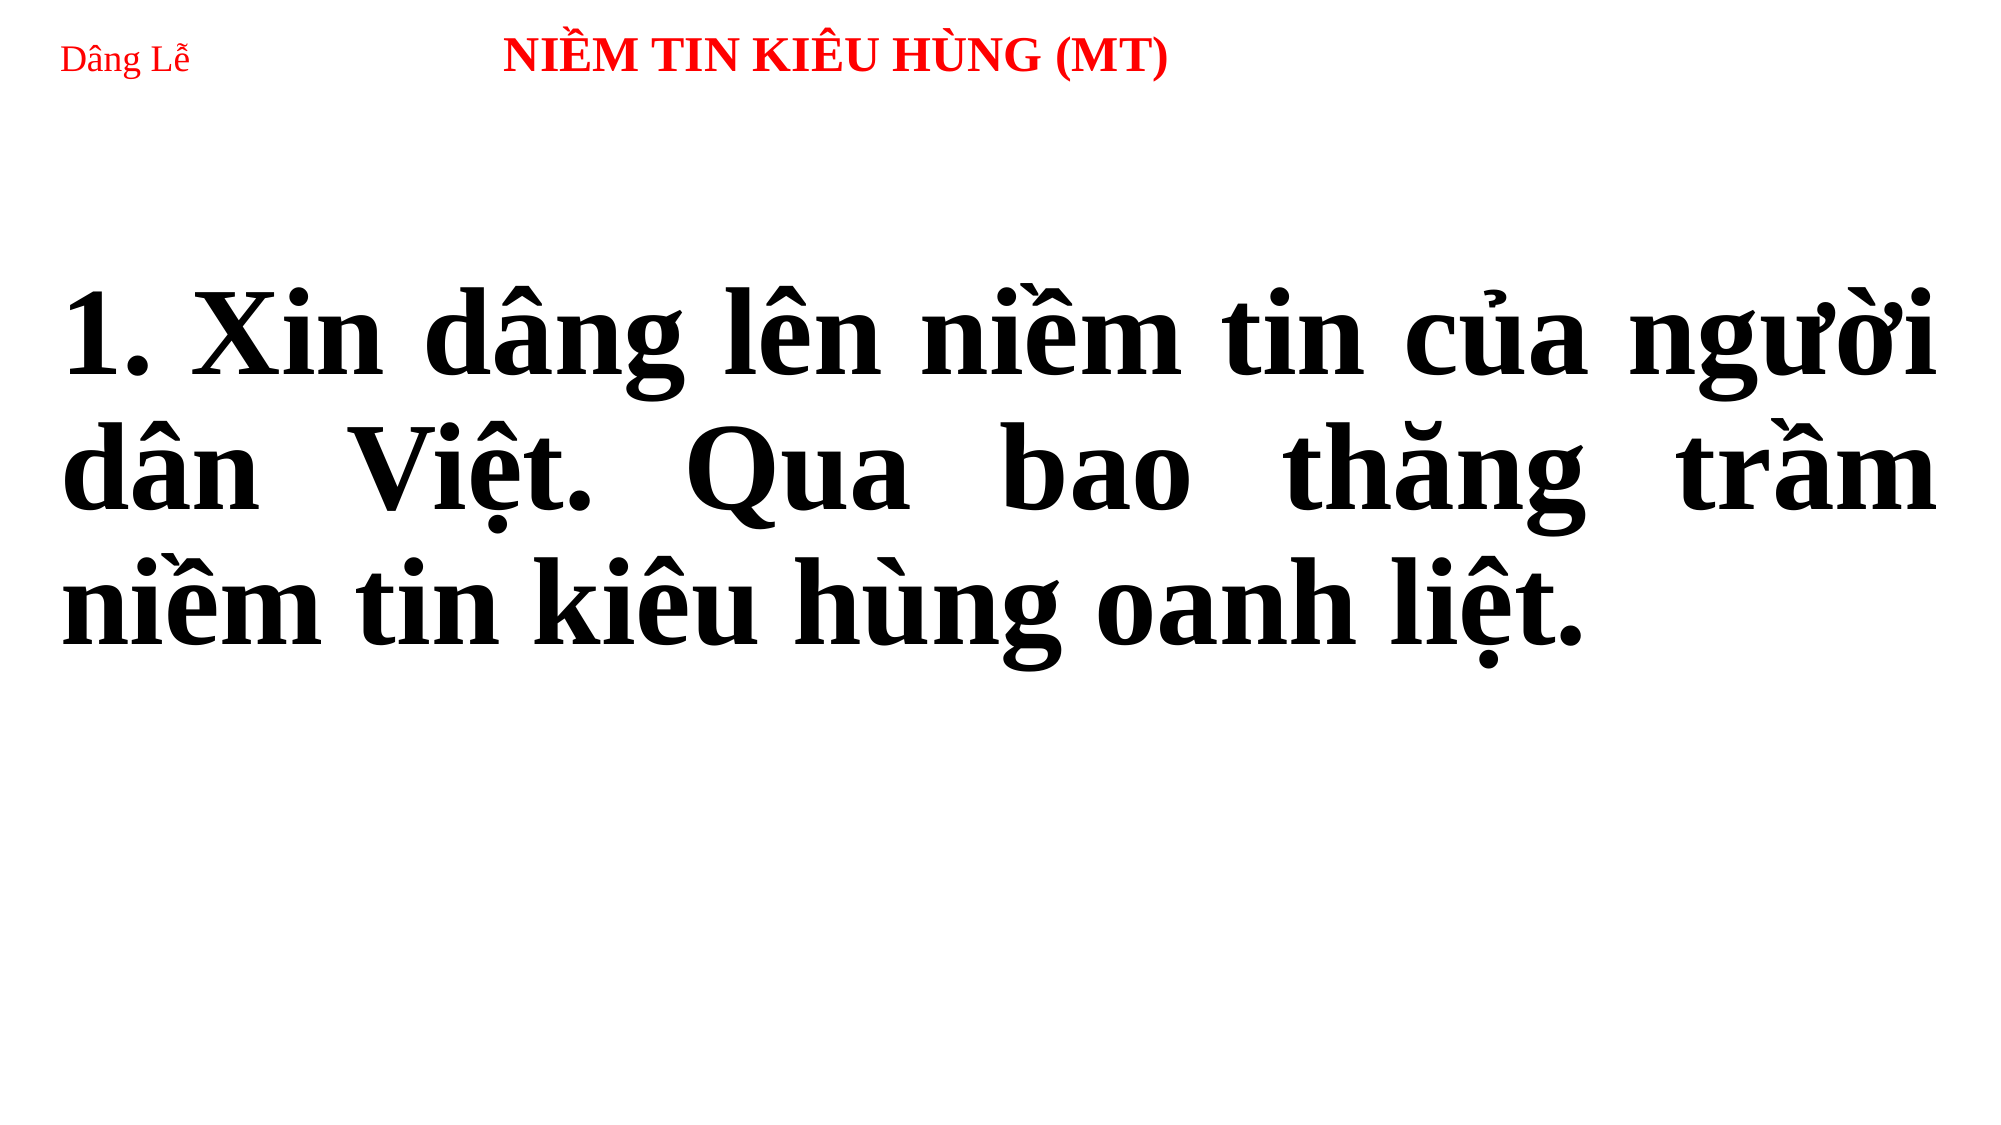

# Dâng Lễ                                 NIỀM TIN KIÊU HÙNG (MT)
1. Xin dâng lên niềm tin của người dân Việt. Qua bao thăng trầm niềm tin kiêu hùng oanh liệt.